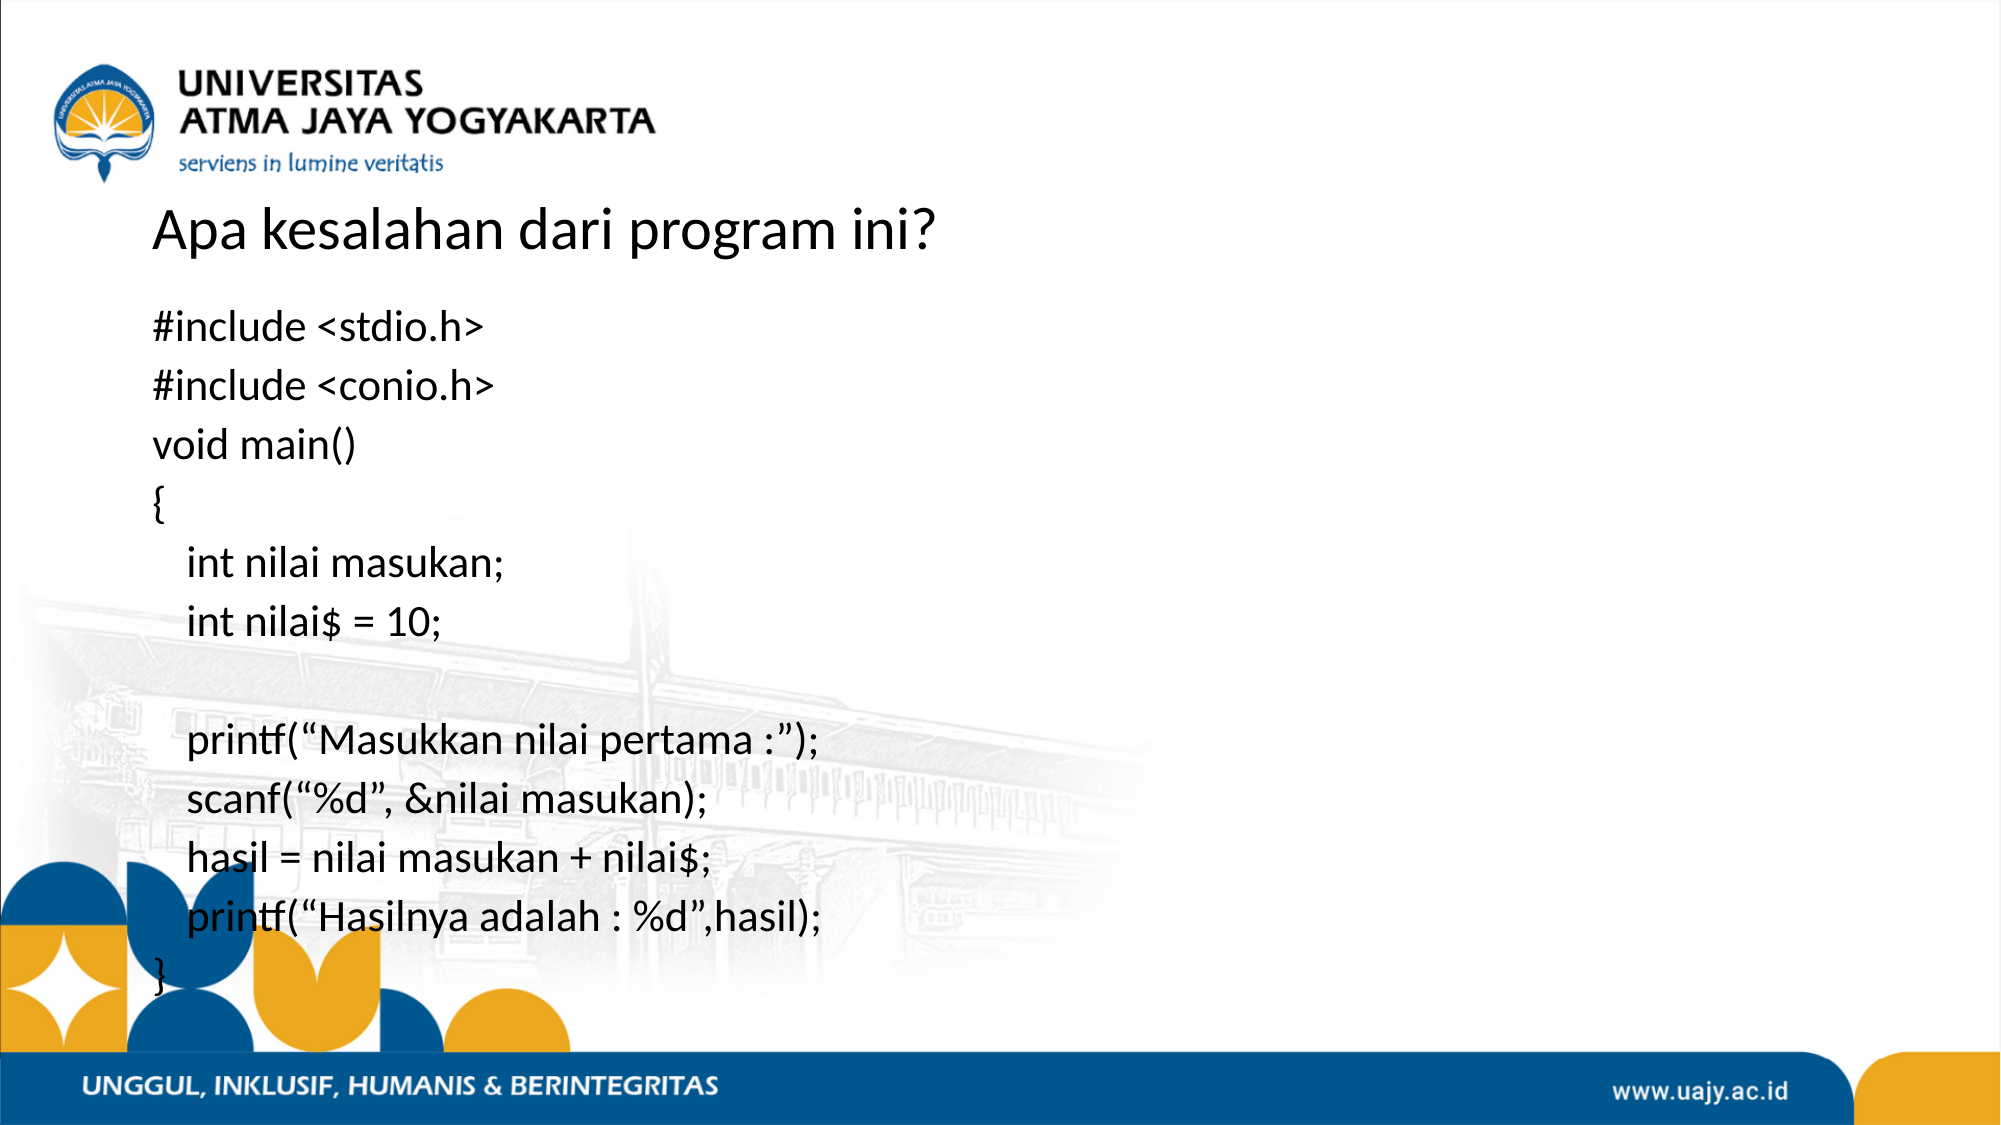

# Apa kesalahan dari program ini?
#include <stdio.h>
#include <conio.h>
void main()
{
	int nilai masukan;
	int nilai$ = 10;

	printf(“Masukkan nilai pertama :”);
	scanf(“%d”, &nilai masukan);
	hasil = nilai masukan + nilai$;
	printf(“Hasilnya adalah : %d”,hasil);
}